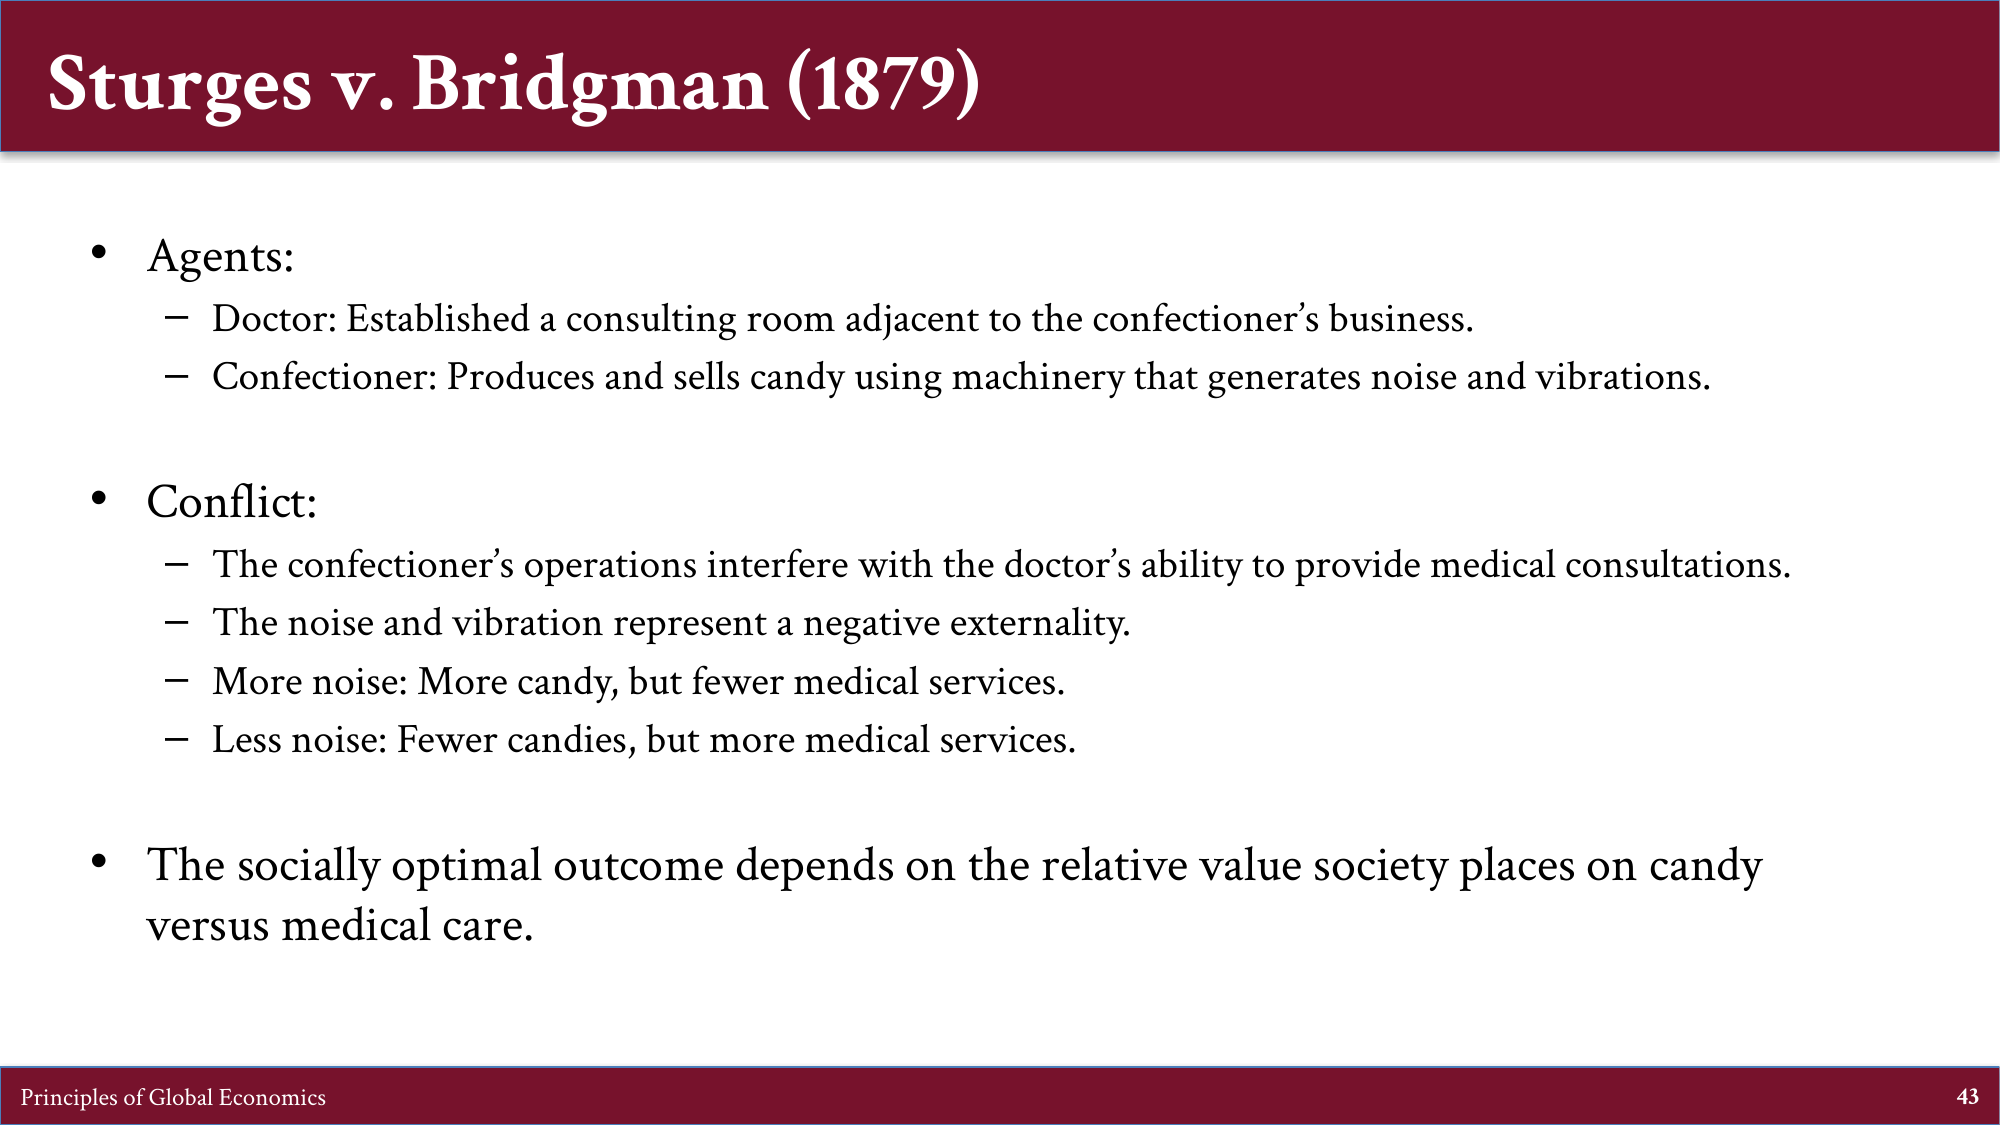

# Sturges v. Bridgman (1879)
Agents:
Doctor: Established a consulting room adjacent to the confectioner’s business.
Confectioner: Produces and sells candy using machinery that generates noise and vibrations.

Conflict:
The confectioner’s operations interfere with the doctor’s ability to provide medical consultations.
The noise and vibration represent a negative externality.
More noise: More candy, but fewer medical services.
Less noise: Fewer candies, but more medical services.

The socially optimal outcome depends on the relative value society places on candy versus medical care.

 Principles of Global Economics
43